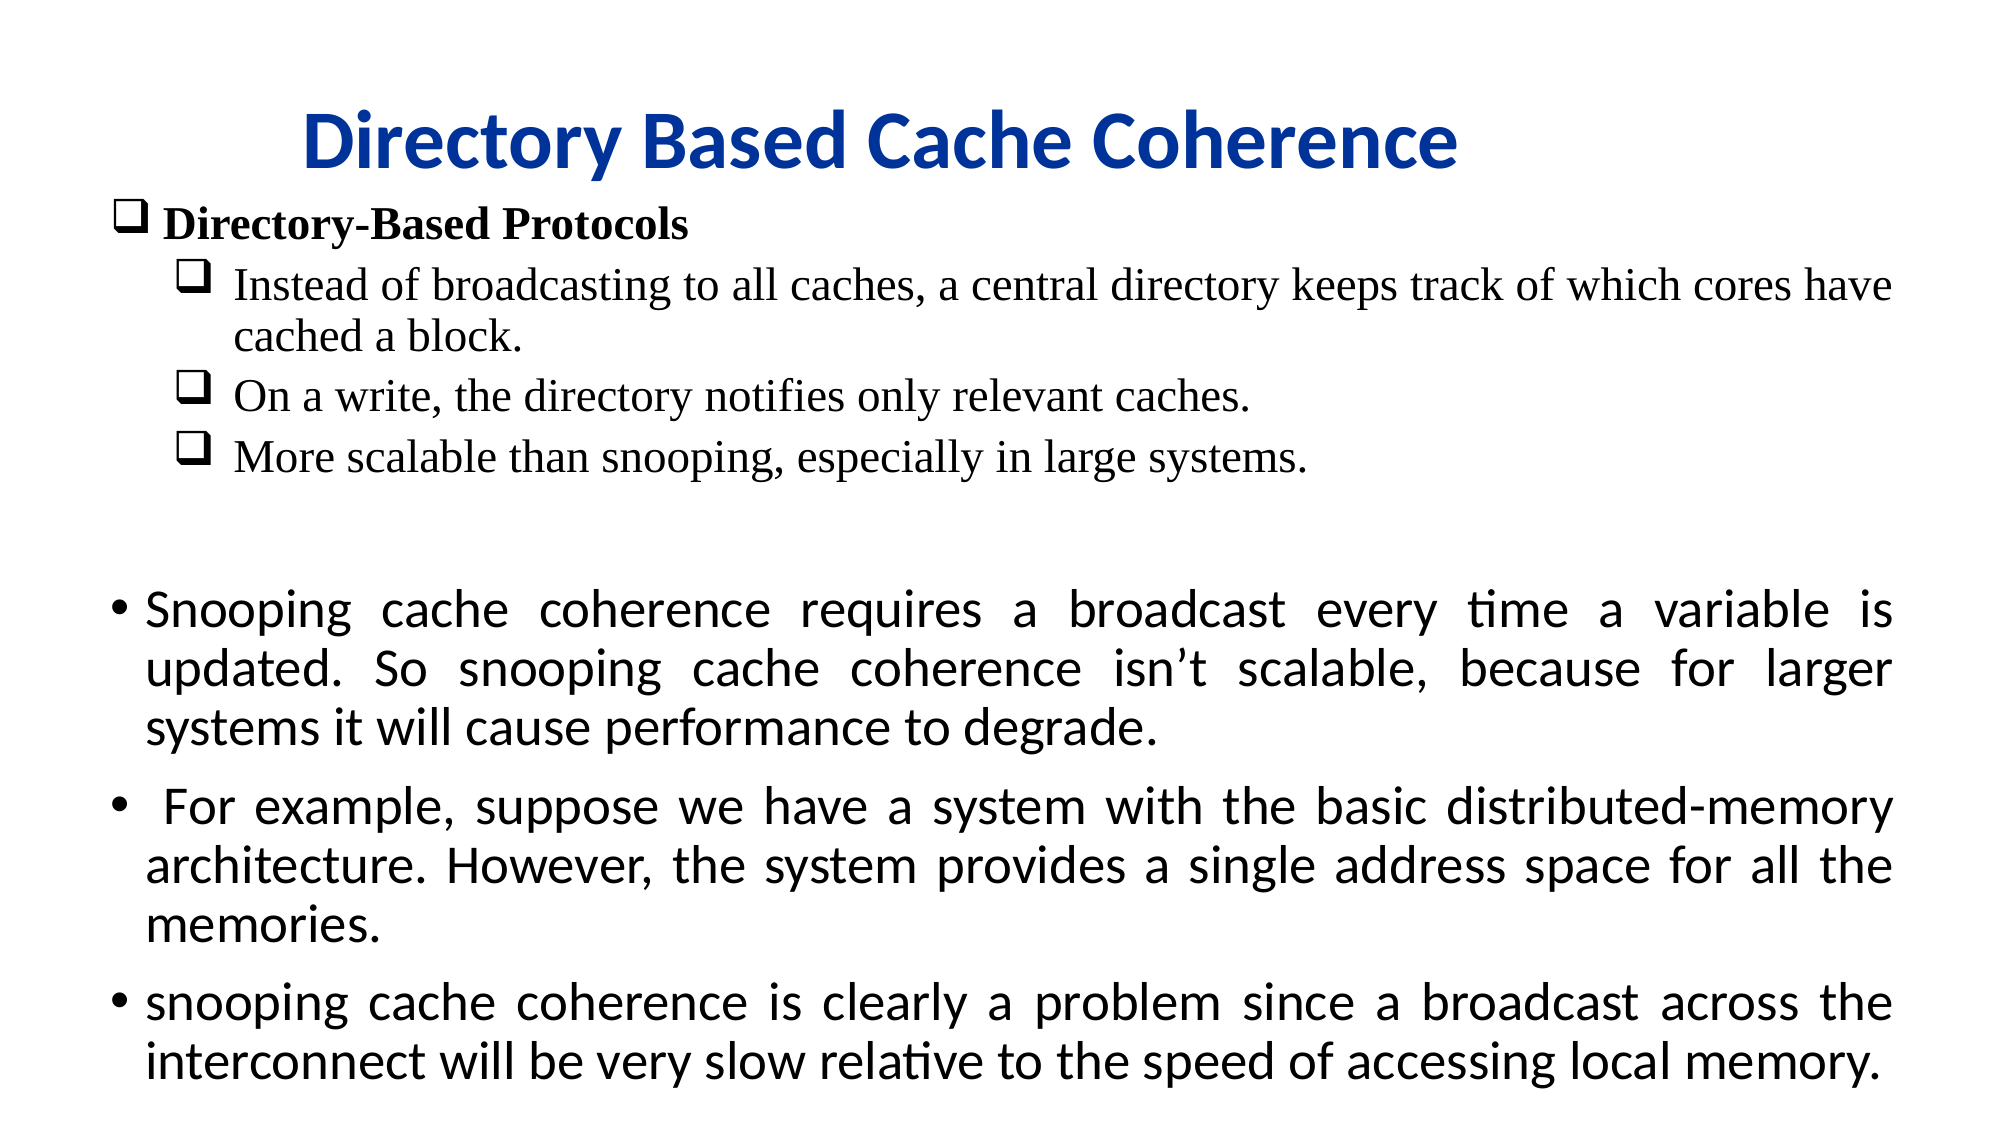

# Directory Based Cache Coherence
Directory-Based Protocols
Instead of broadcasting to all caches, a central directory keeps track of which cores have cached a block.
On a write, the directory notifies only relevant caches.
More scalable than snooping, especially in large systems.

Snooping cache coherence requires a broadcast every time a variable is updated. So snooping cache coherence isn’t scalable, because for larger systems it will cause performance to degrade.
 For example, suppose we have a system with the basic distributed-memory architecture. However, the system provides a single address space for all the memories.
snooping cache coherence is clearly a problem since a broadcast across the interconnect will be very slow relative to the speed of accessing local memory.